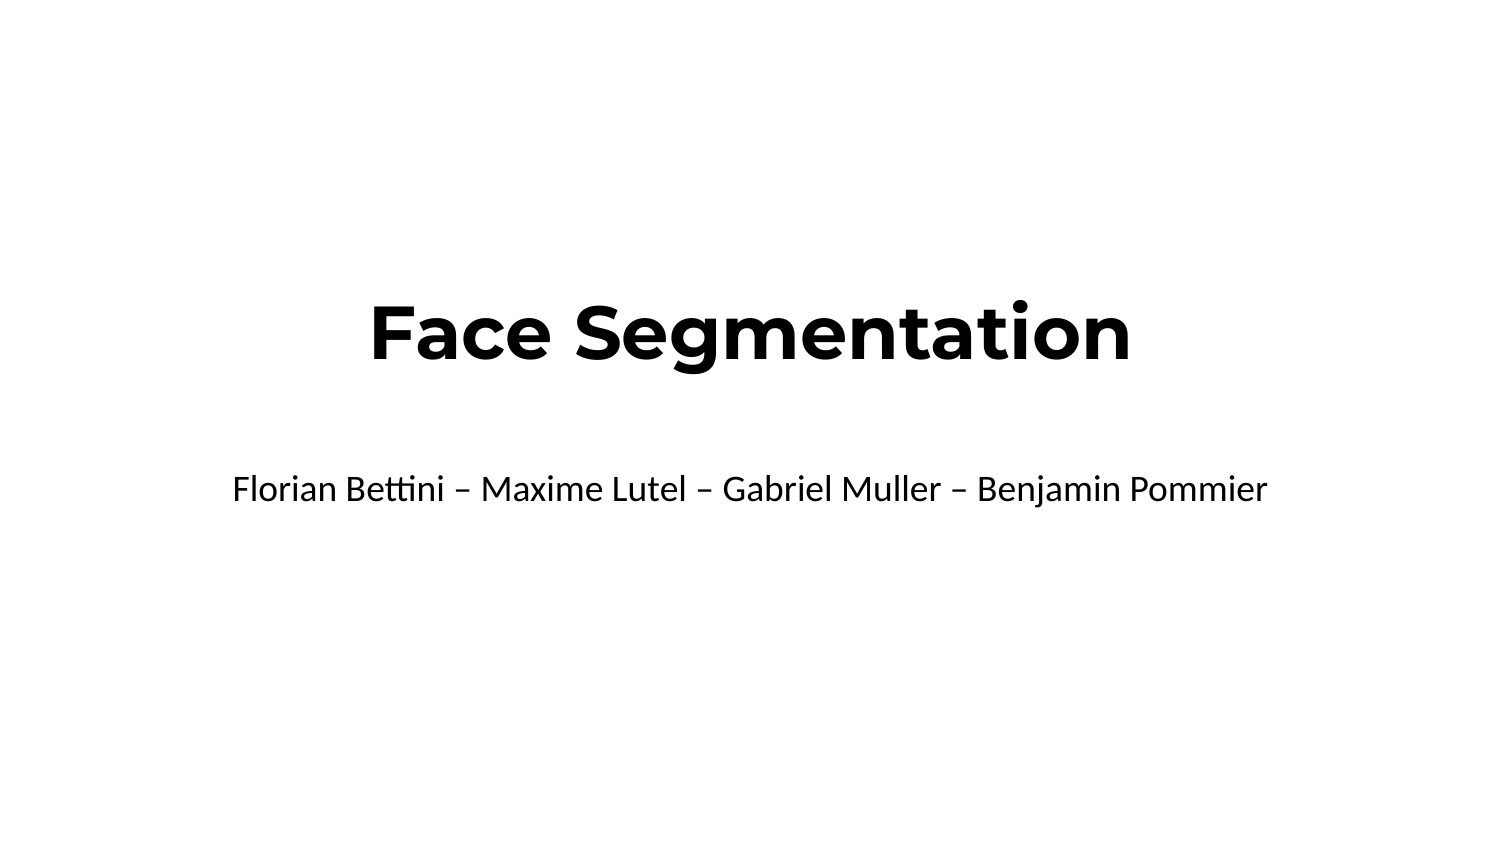

# Face Segmentation Florian Bettini – Maxime Lutel – Gabriel Muller – Benjamin Pommier